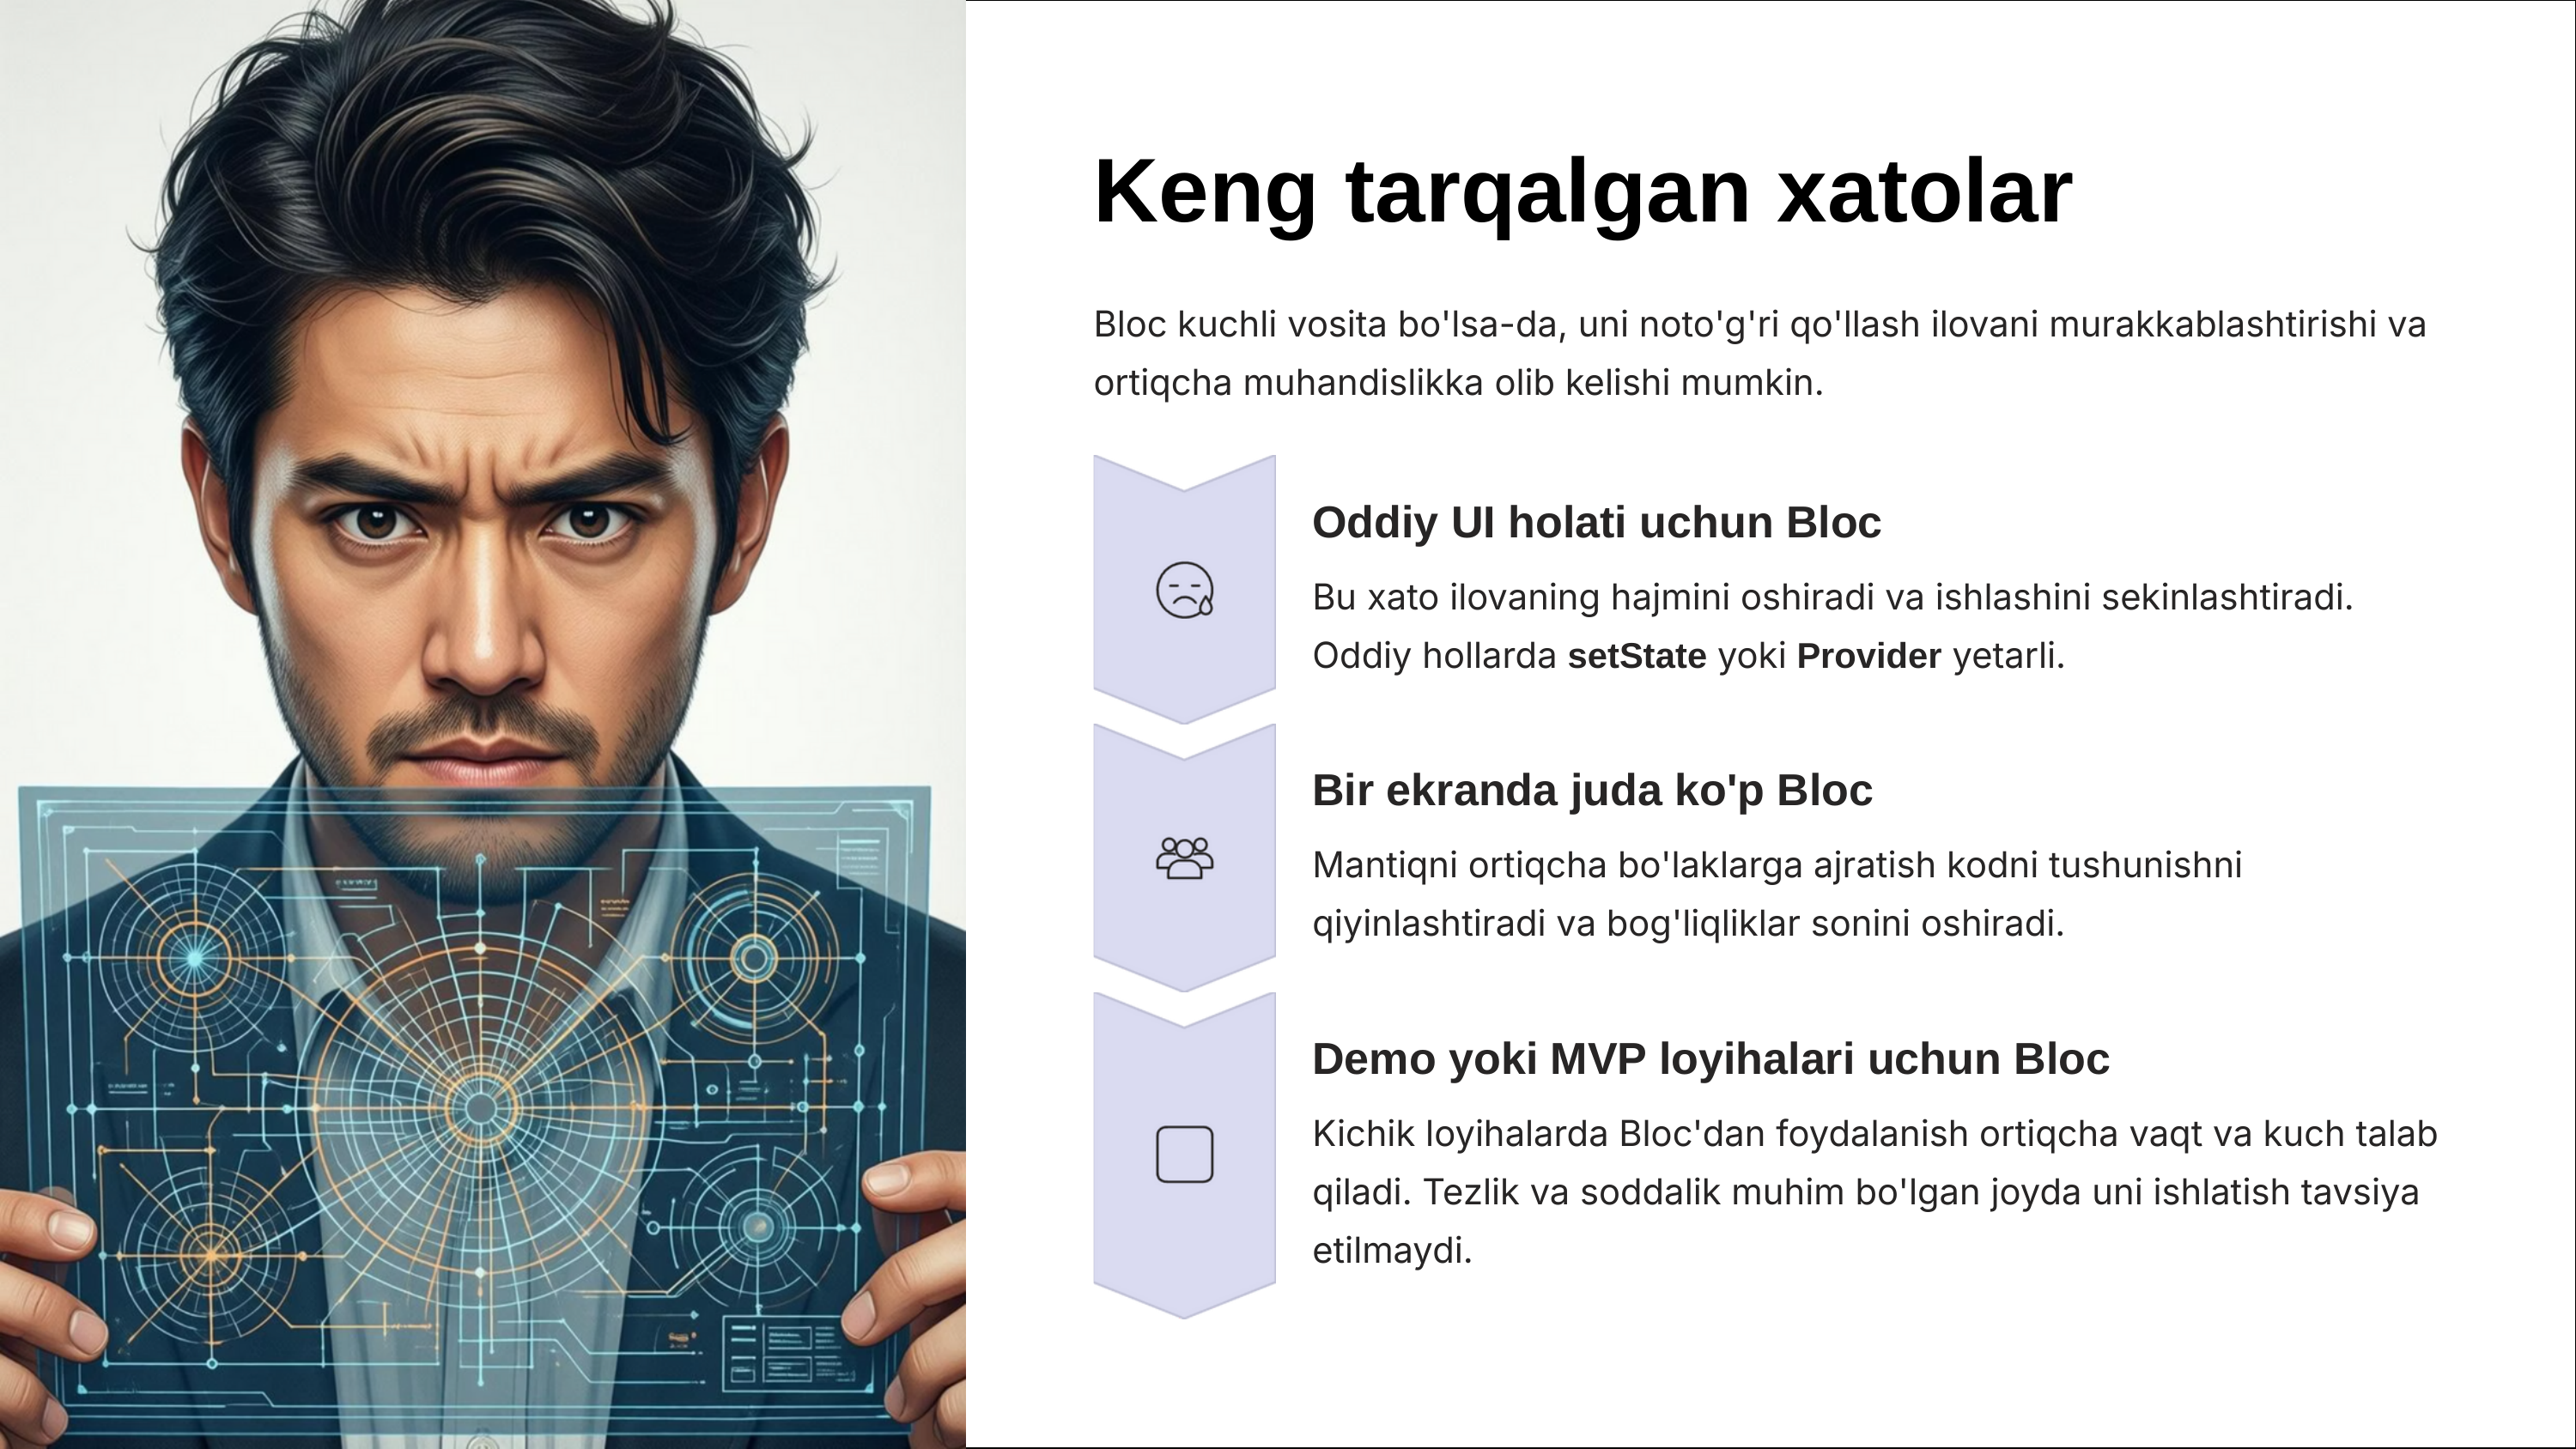

Keng tarqalgan xatolar
Bloc kuchli vosita bo'lsa-da, uni noto'g'ri qo'llash ilovani murakkablashtirishi va ortiqcha muhandislikka olib kelishi mumkin.

Oddiy UI holati uchun Bloc
Bu xato ilovaning hajmini oshiradi va ishlashini sekinlashtiradi. Oddiy hollarda setState yoki Provider yetarli.

Bir ekranda juda ko'p Bloc
Mantiqni ortiqcha bo'laklarga ajratish kodni tushunishni qiyinlashtiradi va bog'liqliklar sonini oshiradi.

Demo yoki MVP loyihalari uchun Bloc
Kichik loyihalarda Bloc'dan foydalanish ortiqcha vaqt va kuch talab qiladi. Tezlik va soddalik muhim bo'lgan joyda uni ishlatish tavsiya etilmaydi.